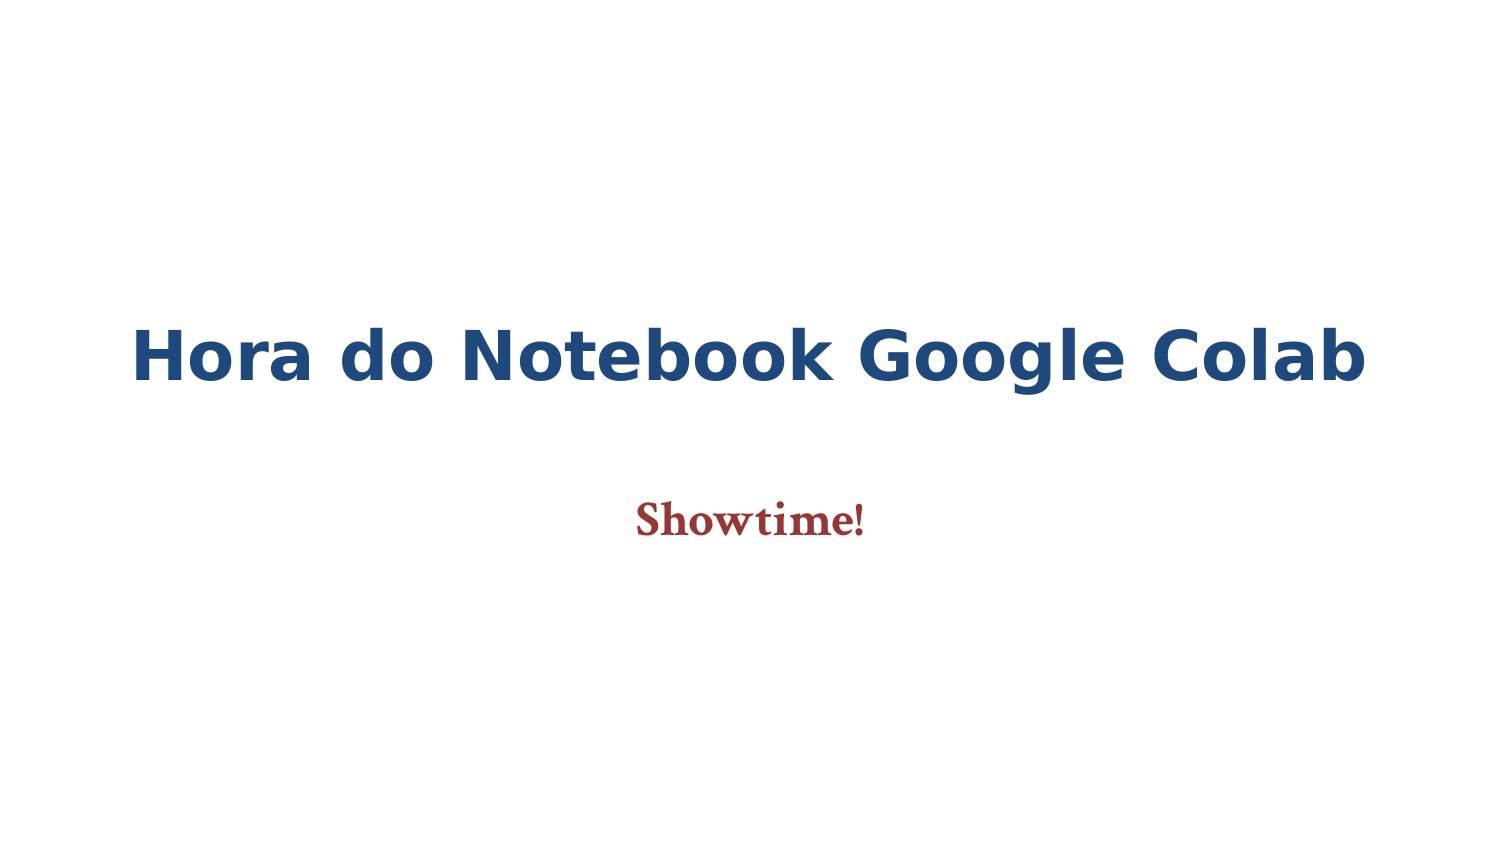

# Hora do Notebook Google Colab
Showtime!